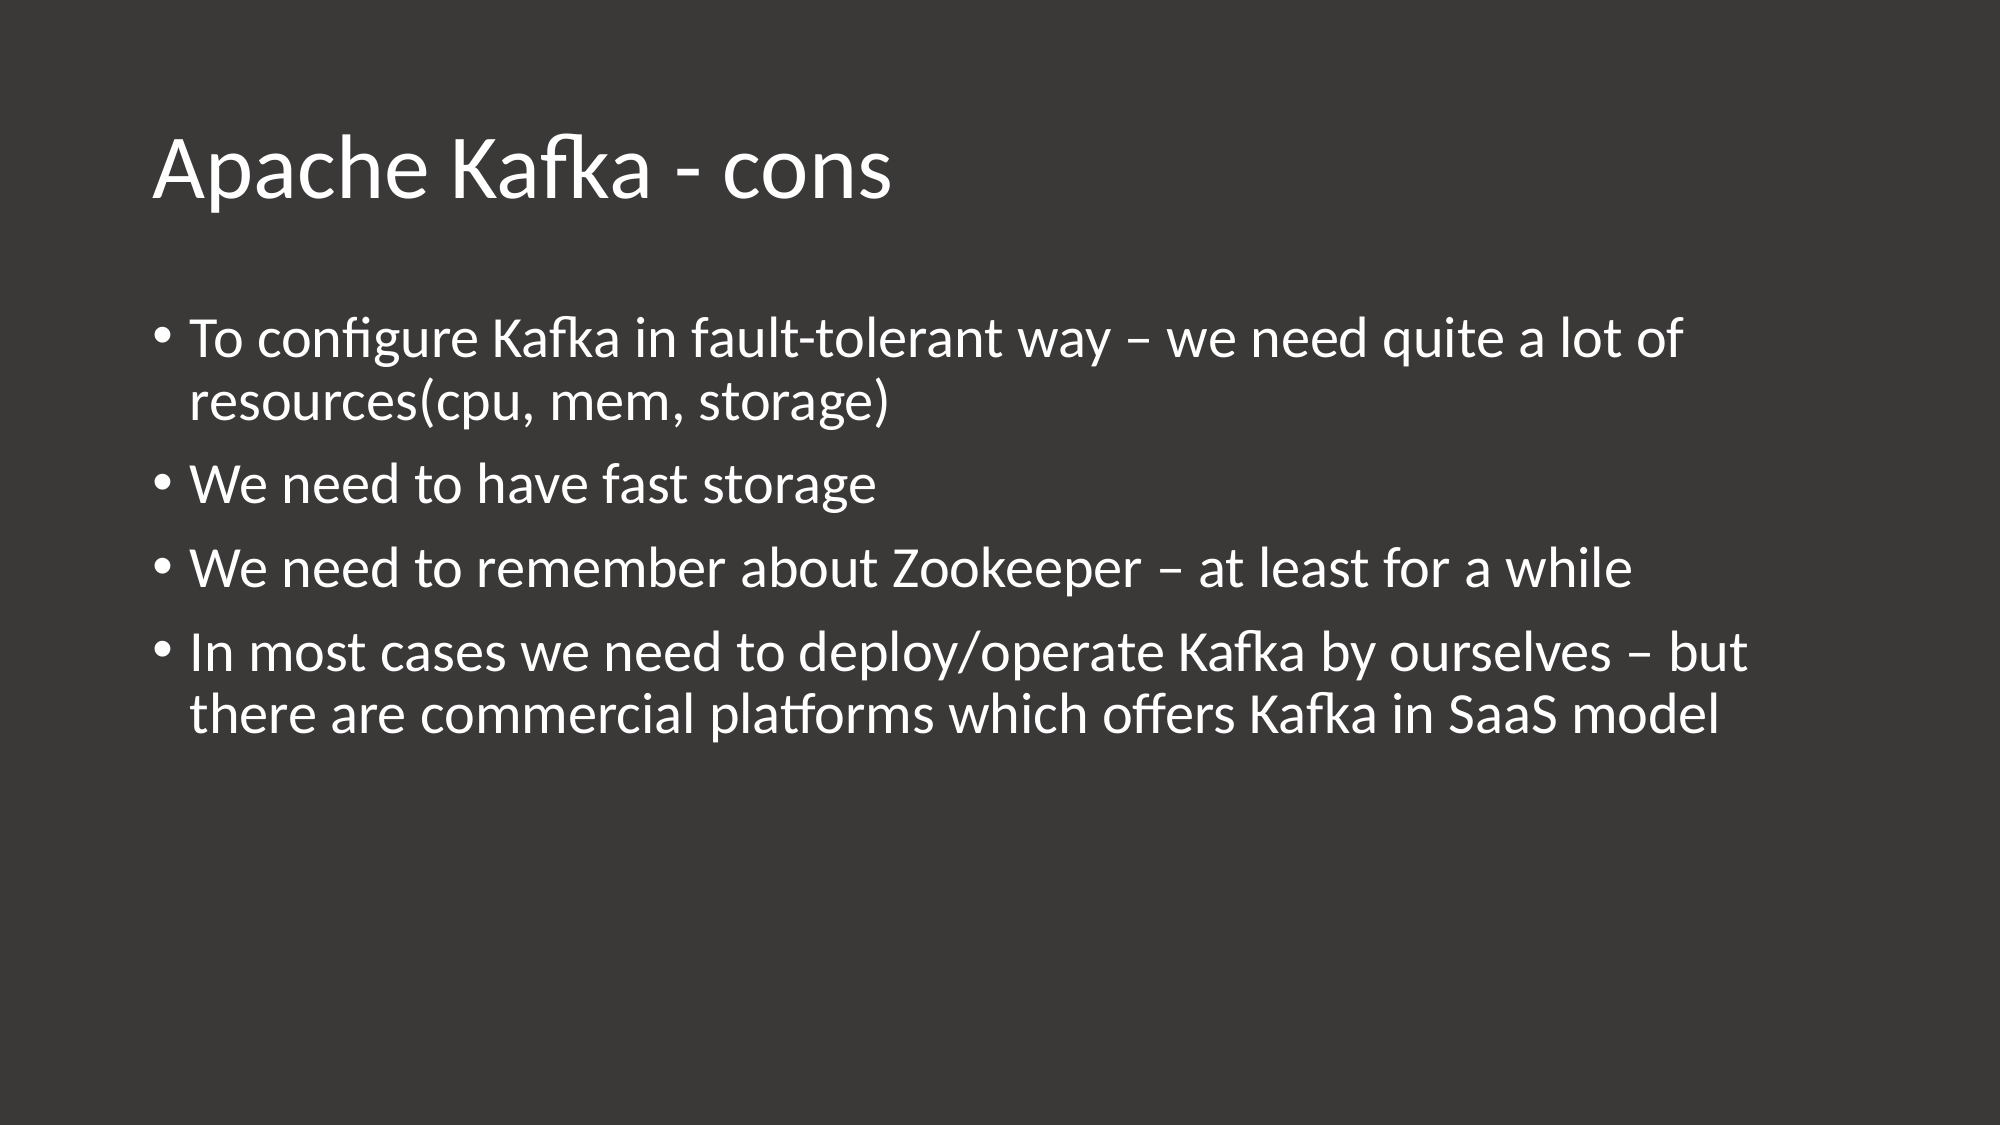

# Apache Kafka - cons
To configure Kafka in fault-tolerant way – we need quite a lot of resources(cpu, mem, storage)
We need to have fast storage
We need to remember about Zookeeper – at least for a while
In most cases we need to deploy/operate Kafka by ourselves – but there are commercial platforms which offers Kafka in SaaS model